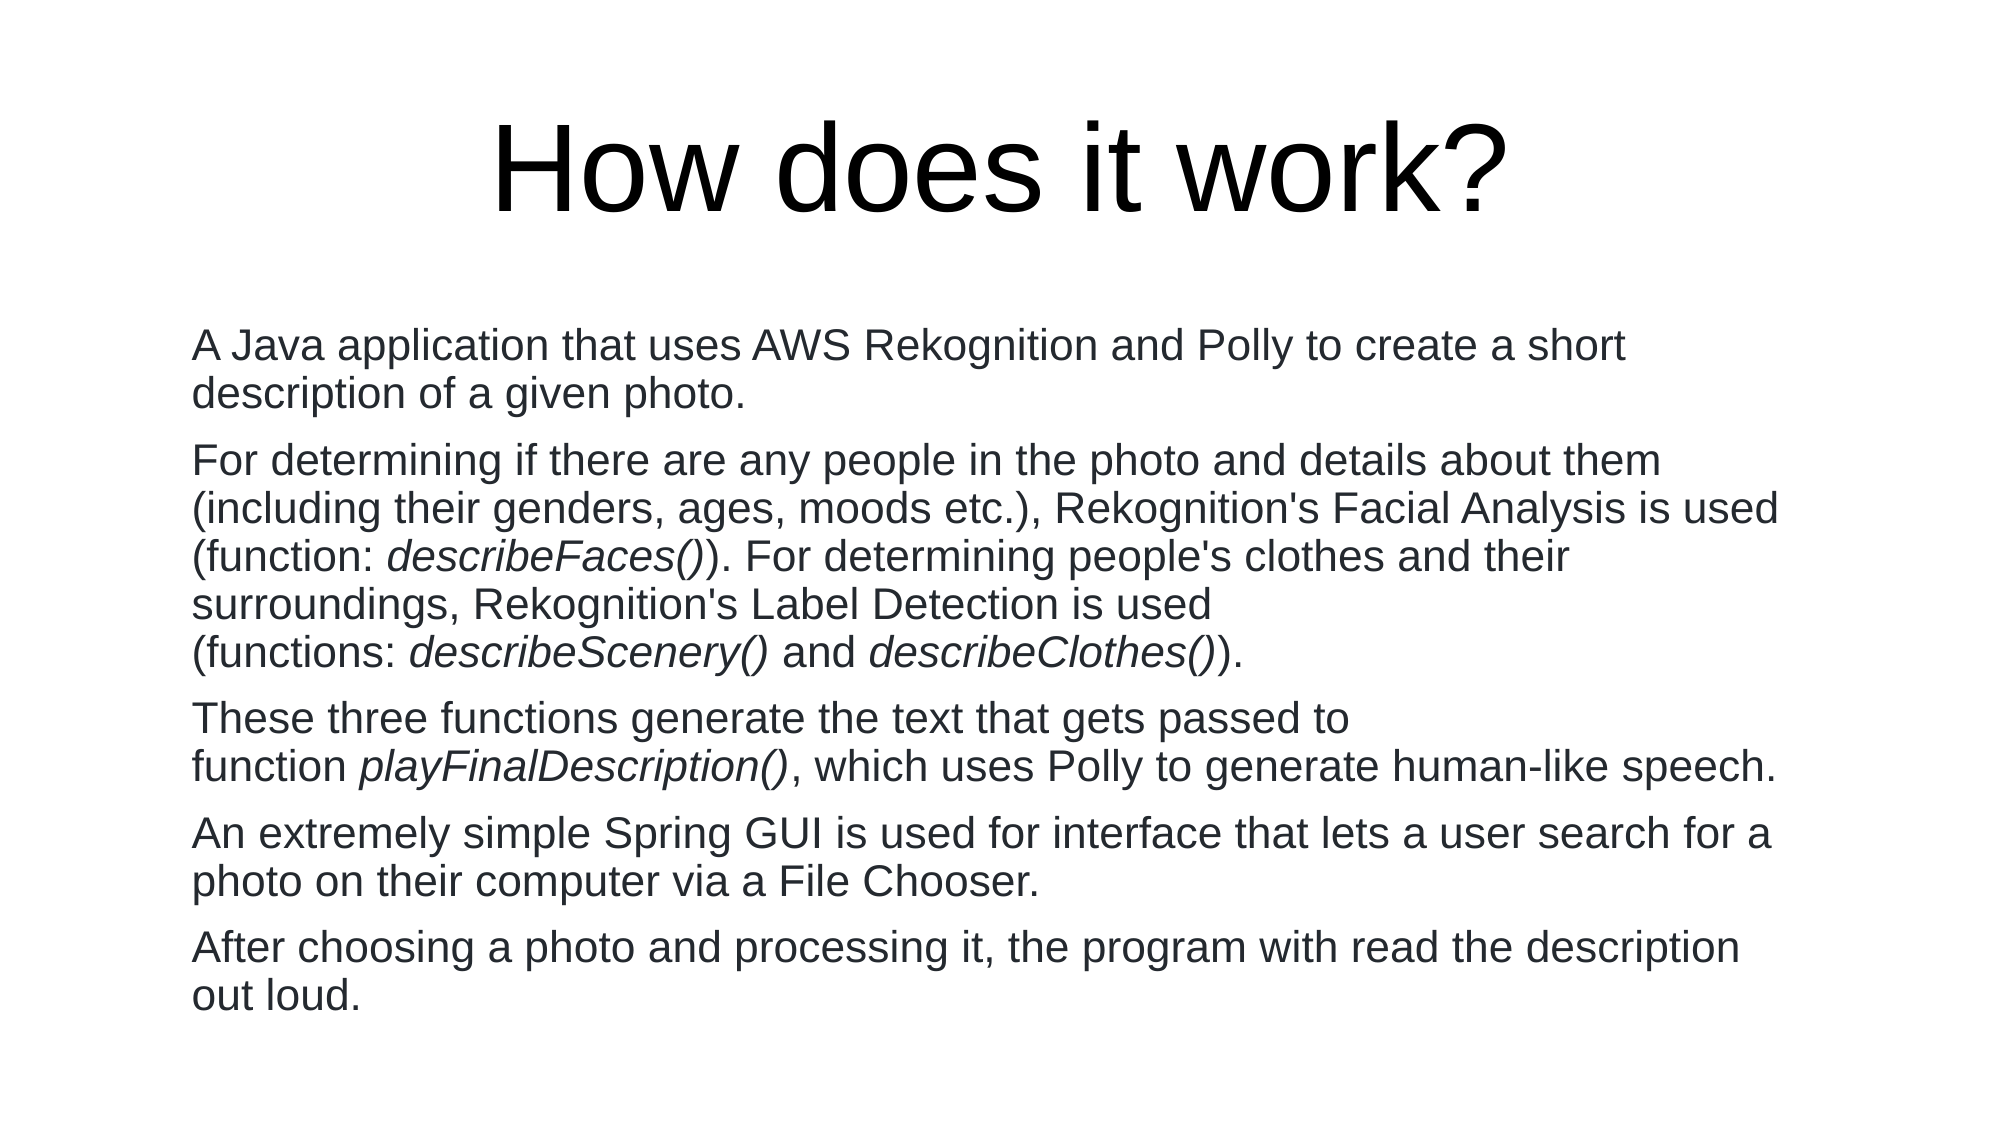

# How does it work?
A Java application that uses AWS Rekognition and Polly to create a short description of a given photo.
For determining if there are any people in the photo and details about them (including their genders, ages, moods etc.), Rekognition's Facial Analysis is used (function: describeFaces()). For determining people's clothes and their surroundings, Rekognition's Label Detection is used (functions: describeScenery() and describeClothes()).
These three functions generate the text that gets passed to function playFinalDescription(), which uses Polly to generate human-like speech.
An extremely simple Spring GUI is used for interface that lets a user search for a photo on their computer via a File Chooser.
After choosing a photo and processing it, the program with read the description out loud.